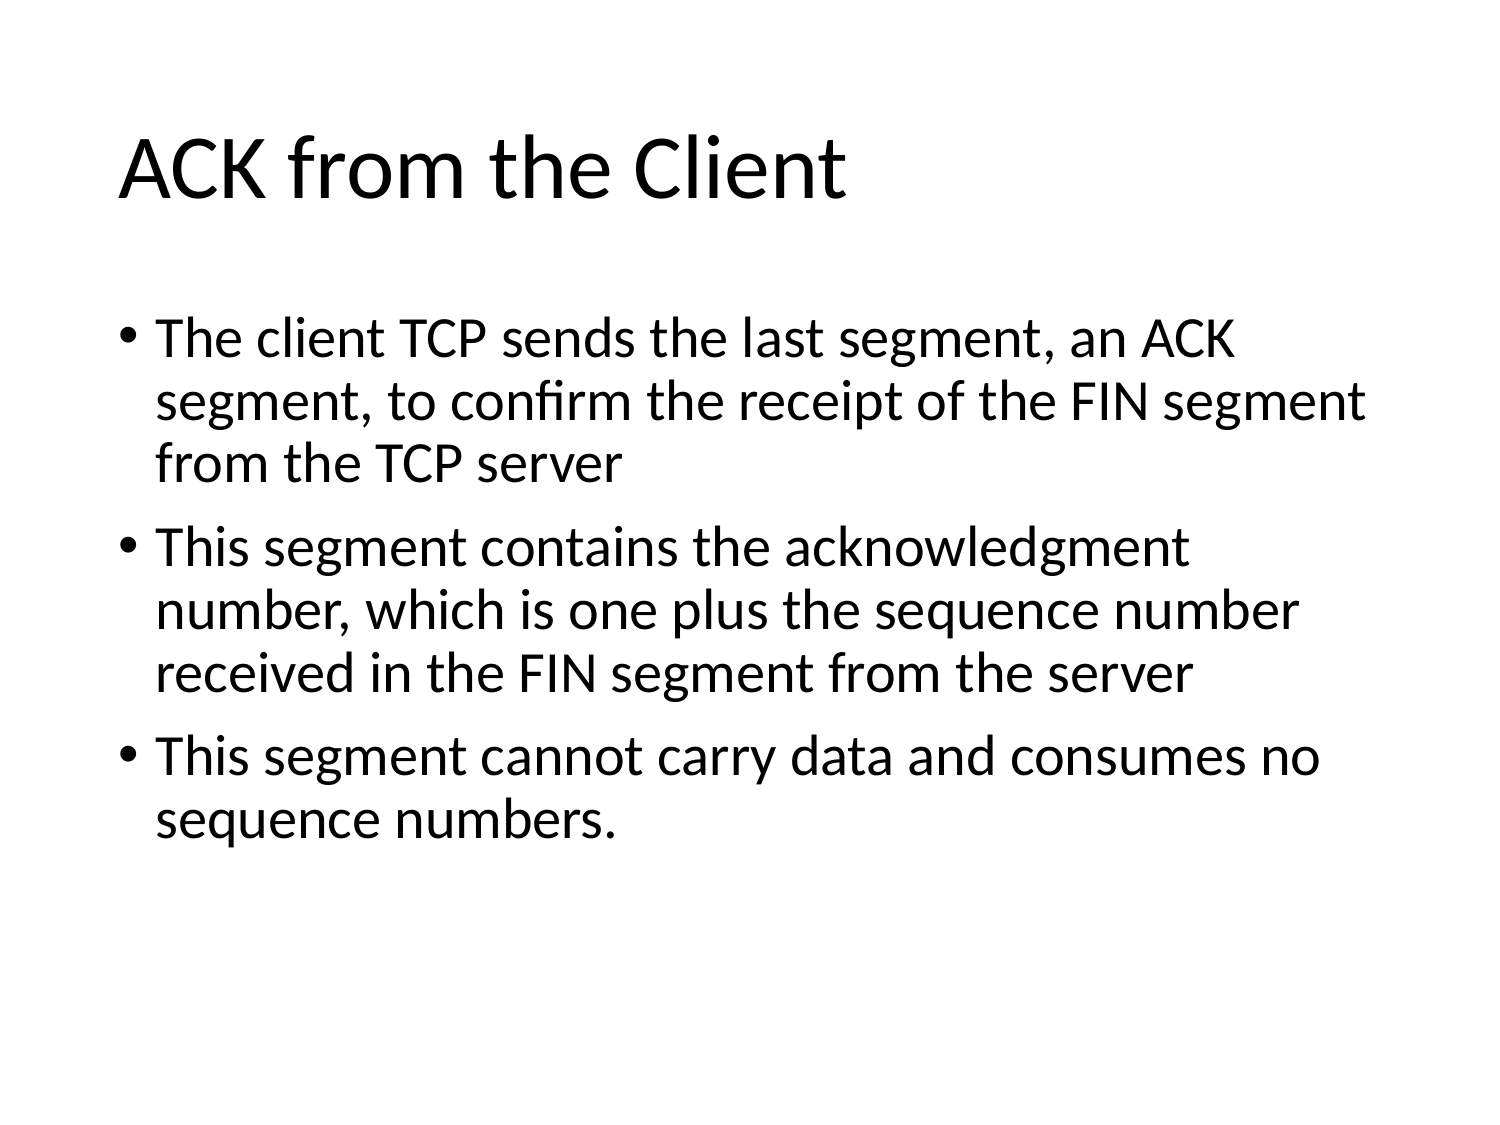

# ACK from the Client
The client TCP sends the last segment, an ACK segment, to confirm the receipt of the FIN segment from the TCP server
This segment contains the acknowledgment number, which is one plus the sequence number received in the FIN segment from the server
This segment cannot carry data and consumes no sequence numbers.